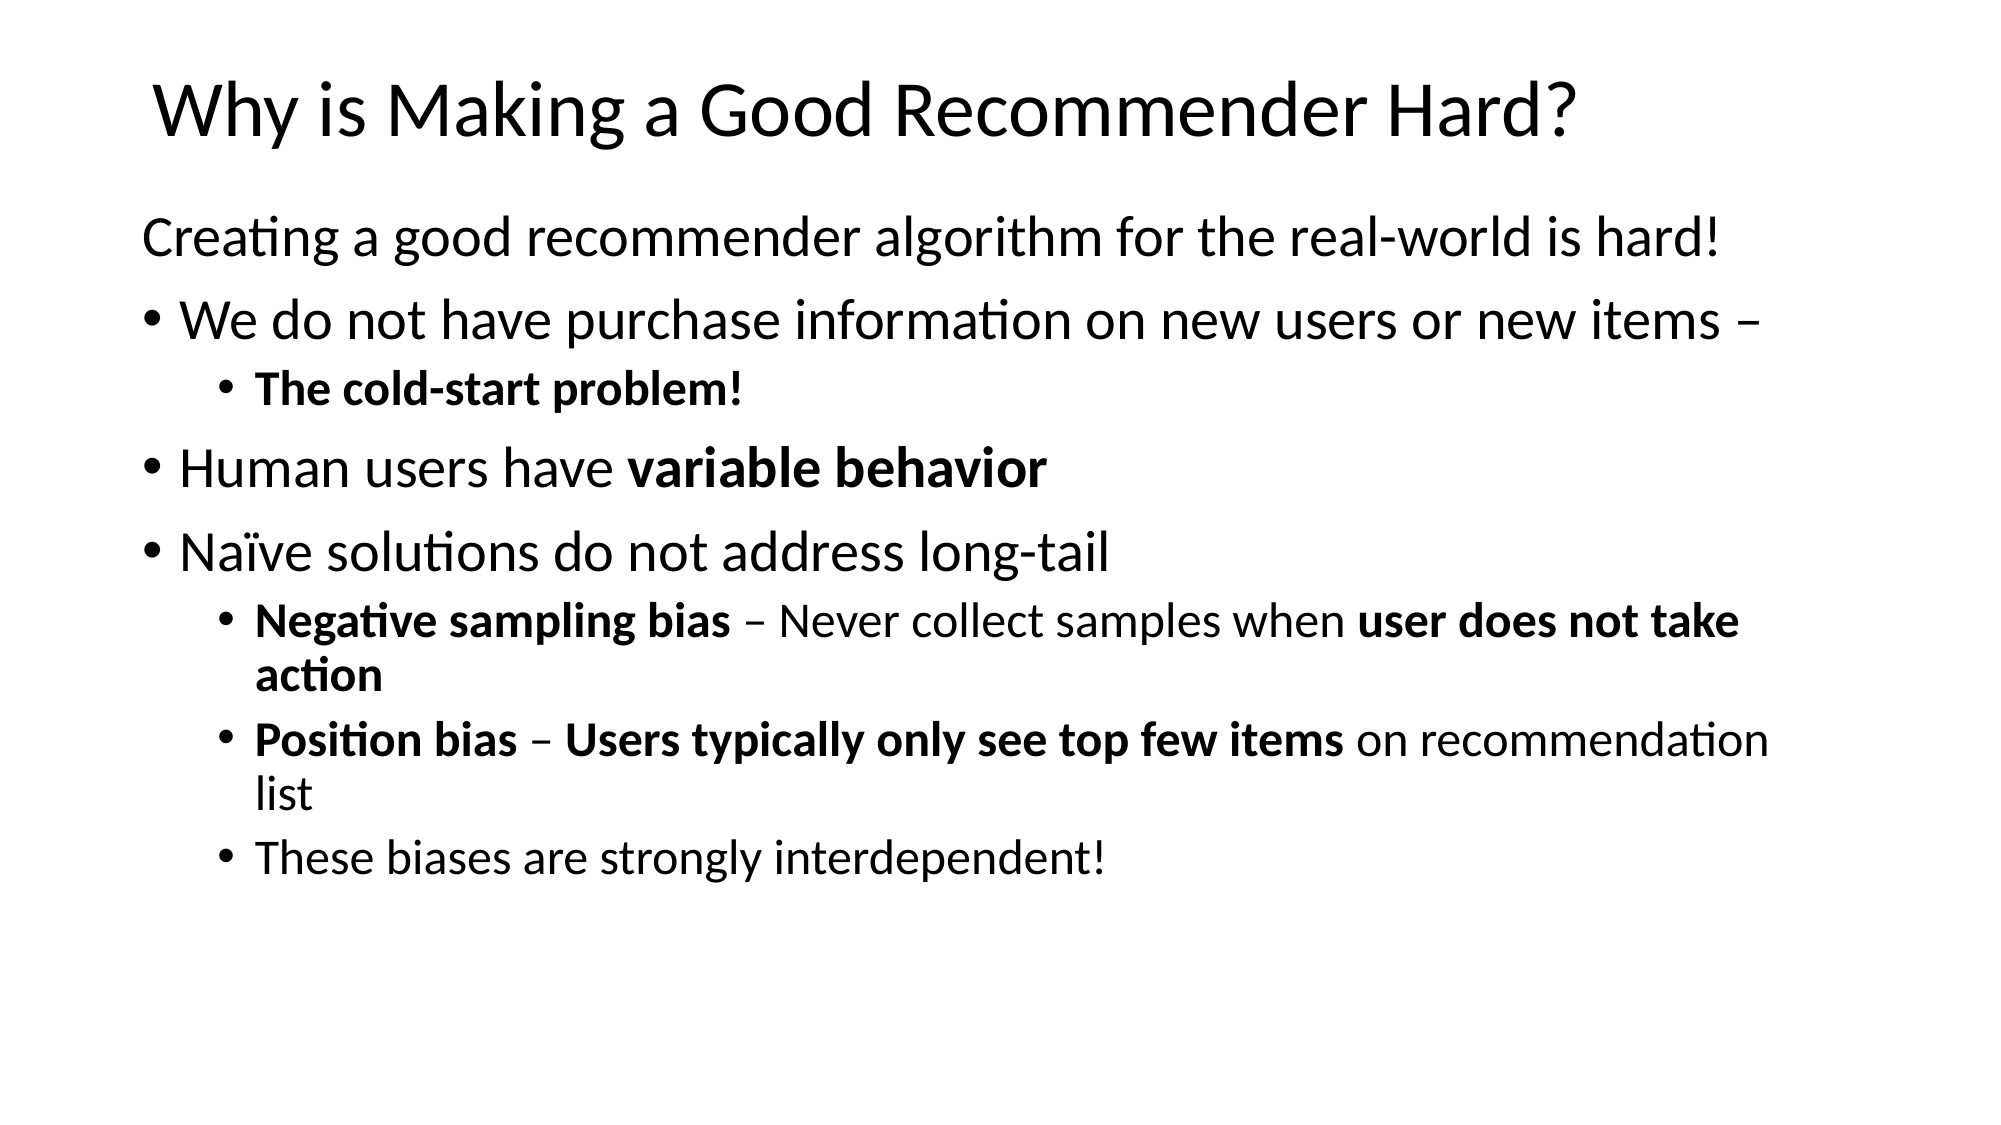

# Why is Making a Good Recommender Hard?
Creating a good recommender algorithm for the real-world is hard!
We do not have purchase information on new users or new items –
The cold-start problem!
Human users have variable behavior
Naïve solutions do not address long-tail
Negative sampling bias – Never collect samples when user does not take action
Position bias – Users typically only see top few items on recommendation list
These biases are strongly interdependent!